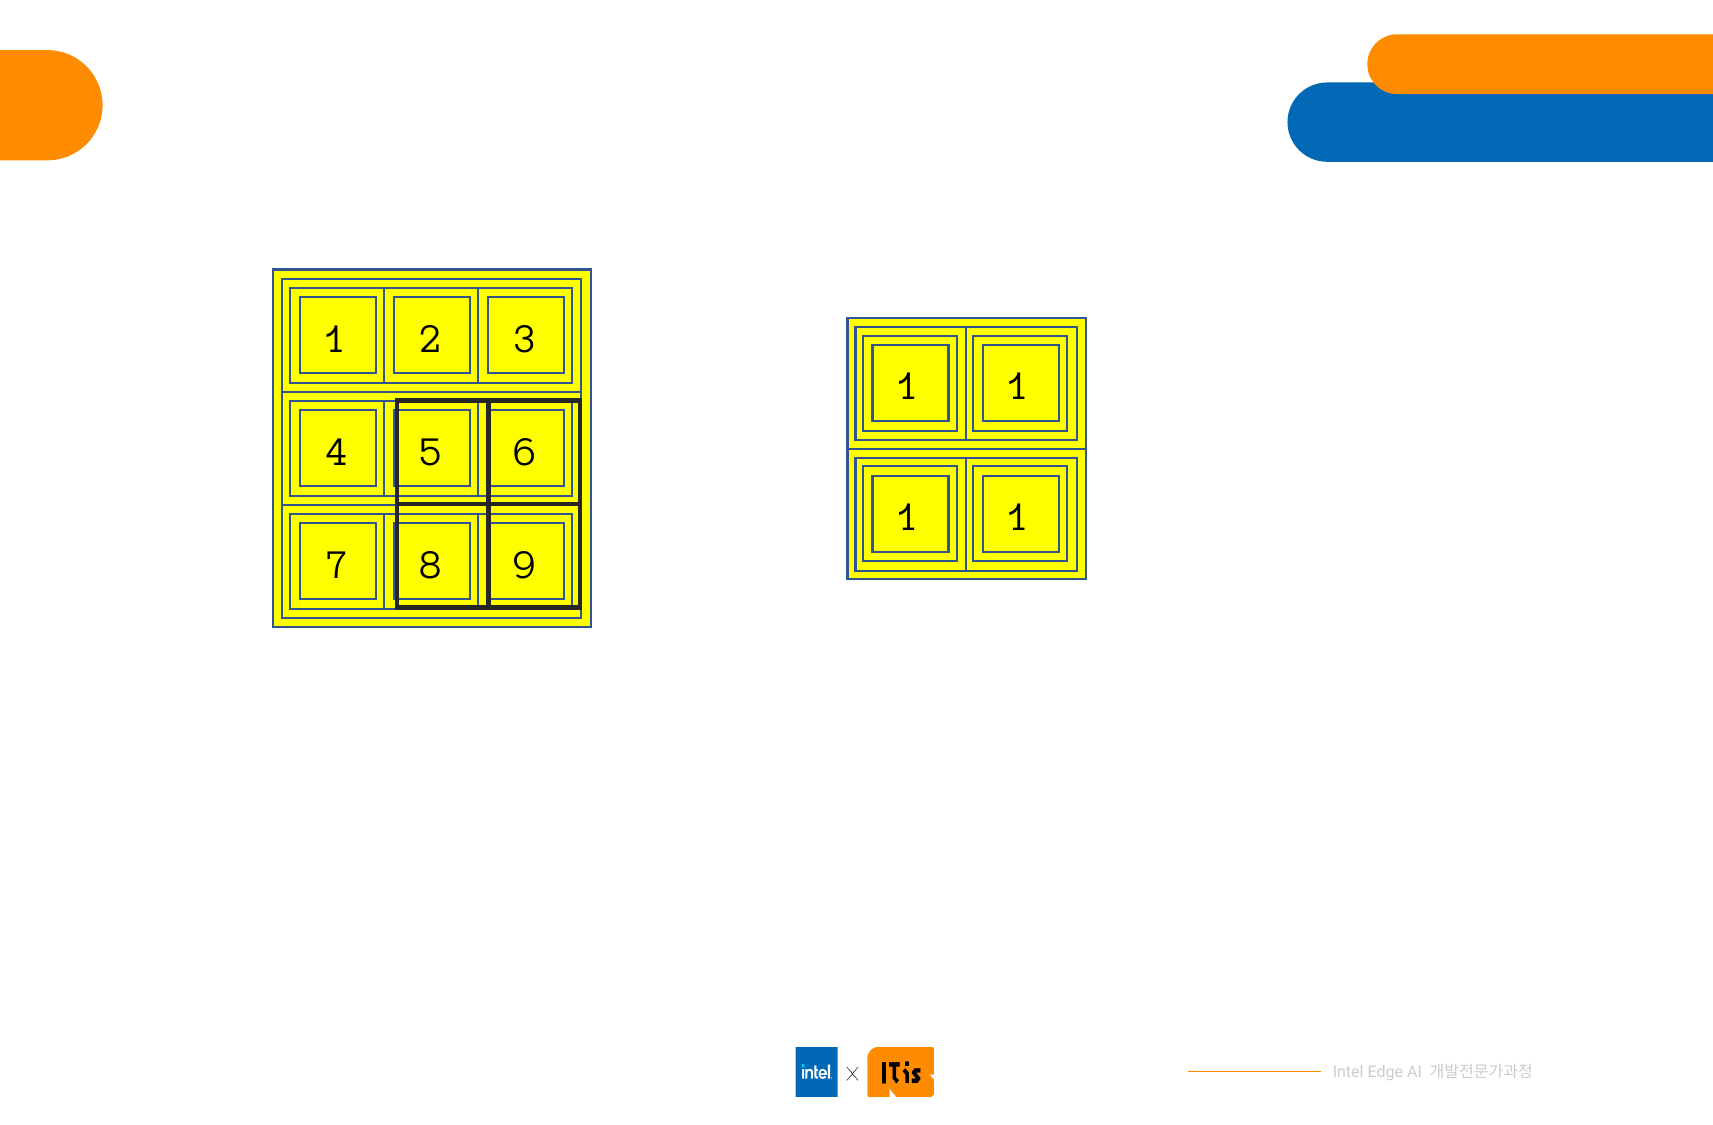

1
2
3

1
1

4
5
6

1
1

7
8
9